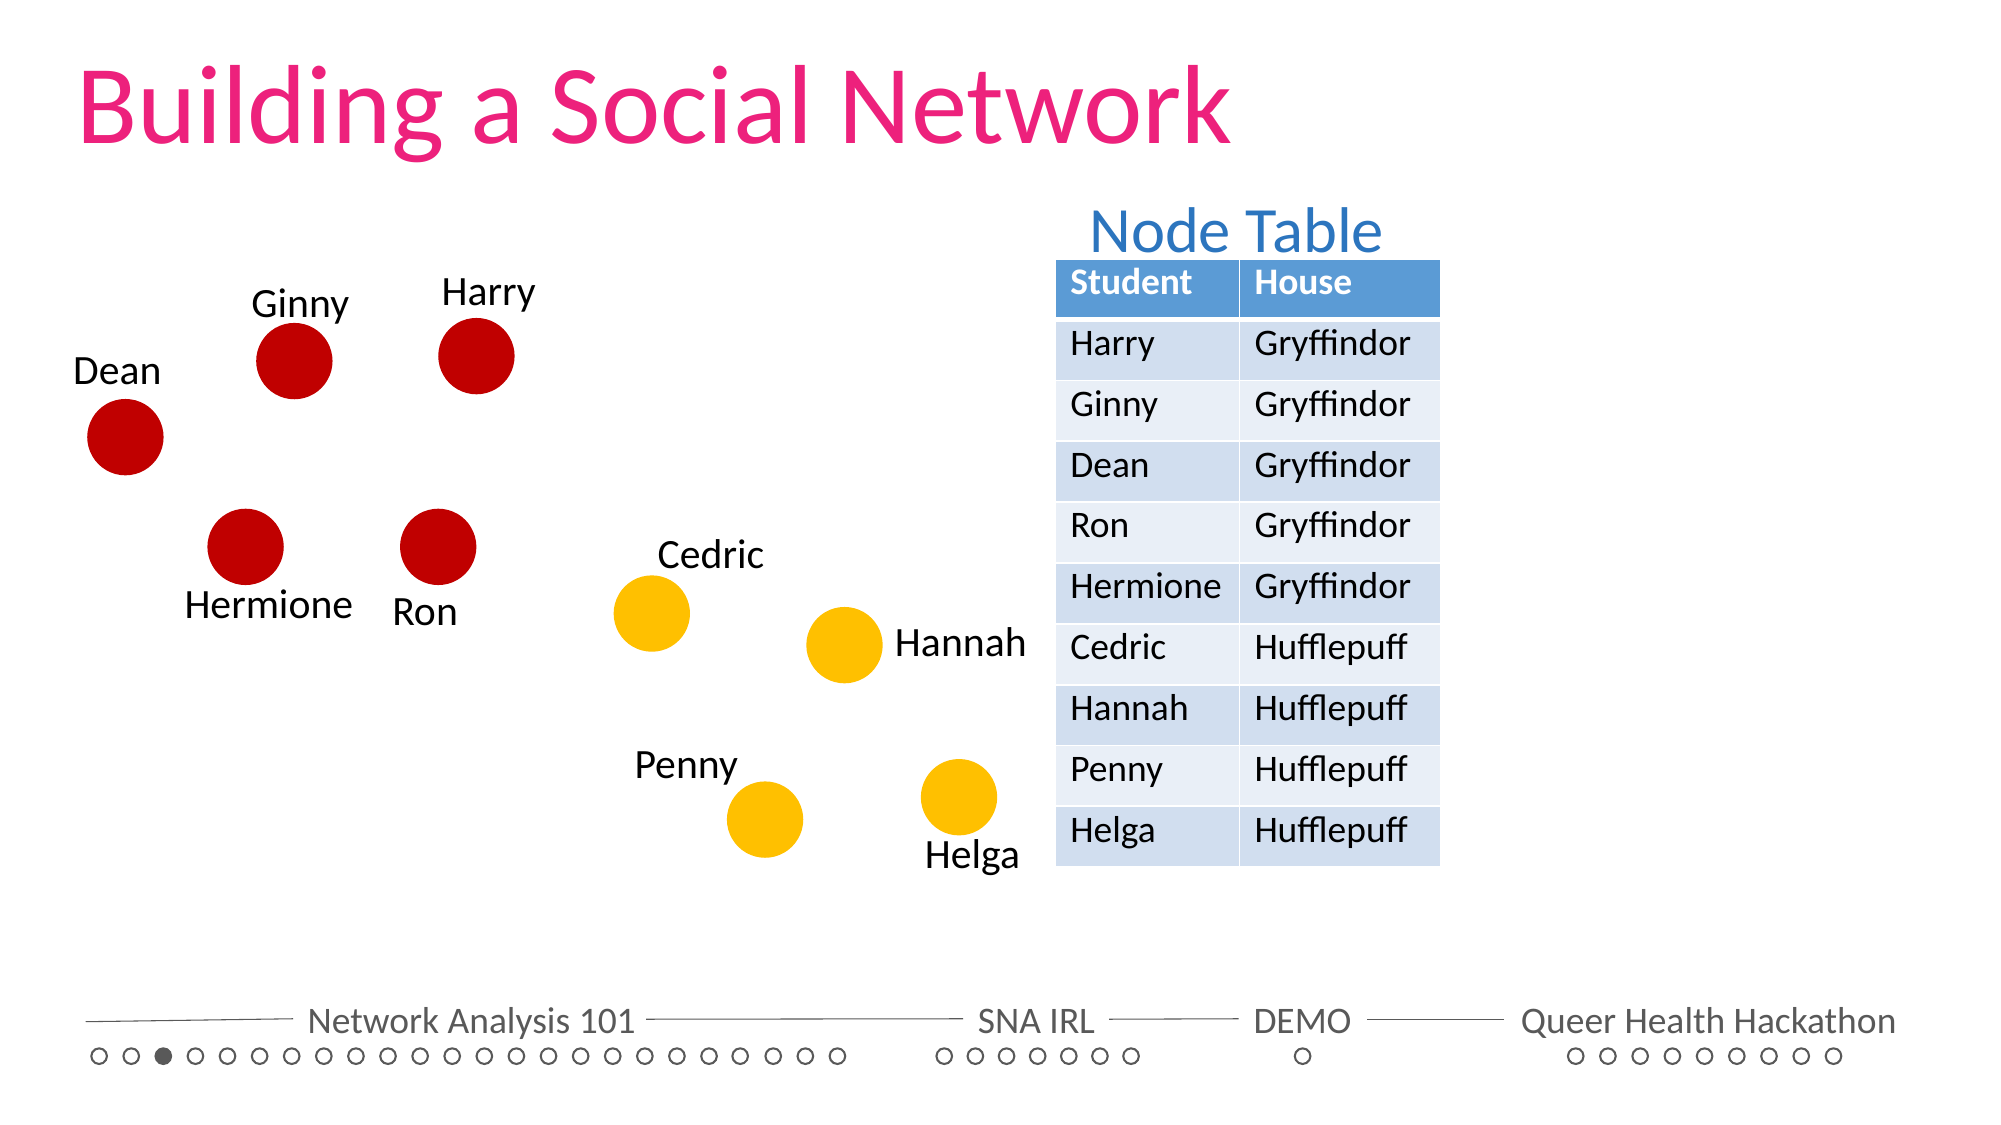

Building a Social Network
Node Table
Harry
| Student | House |
| --- | --- |
| Harry | Gryffindor |
| Ginny | Gryffindor |
| Dean | Gryffindor |
| Ron | Gryffindor |
| Hermione | Gryffindor |
| Cedric | Hufflepuff |
| Hannah | Hufflepuff |
| Penny | Hufflepuff |
| Helga | Hufflepuff |
Ginny

Dean

Cedric
Hermione

Ron

Hannah
Penny

Helga
Network Analysis 101
SNA IRL
DEMO
Queer Health Hackathon